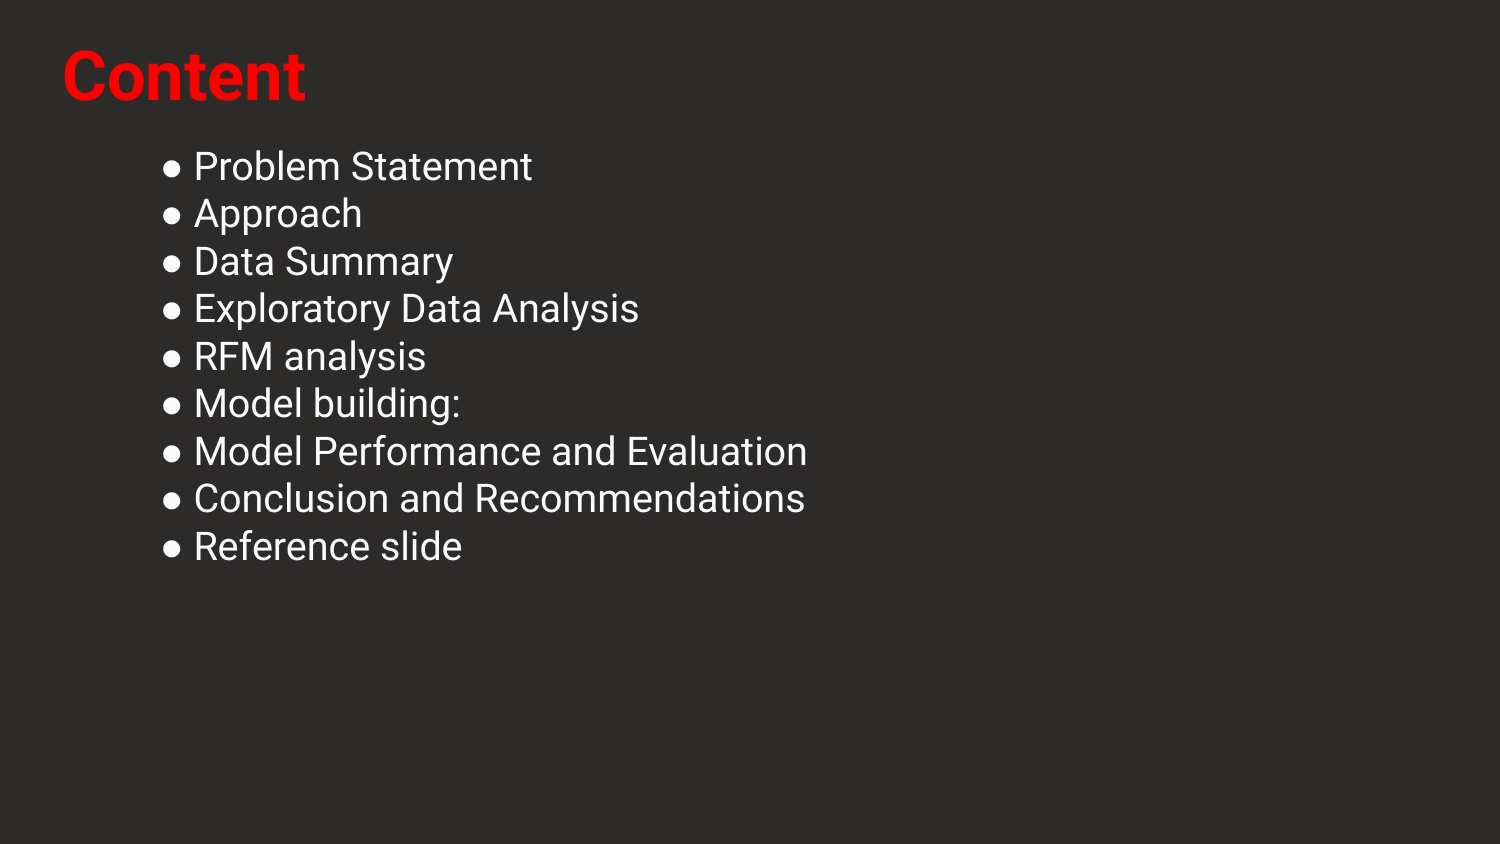

# Content
● Problem Statement
● Approach
● Data Summary
● Exploratory Data Analysis
● RFM analysis
● Model building:
● Model Performance and Evaluation
● Conclusion and Recommendations
● Reference slide